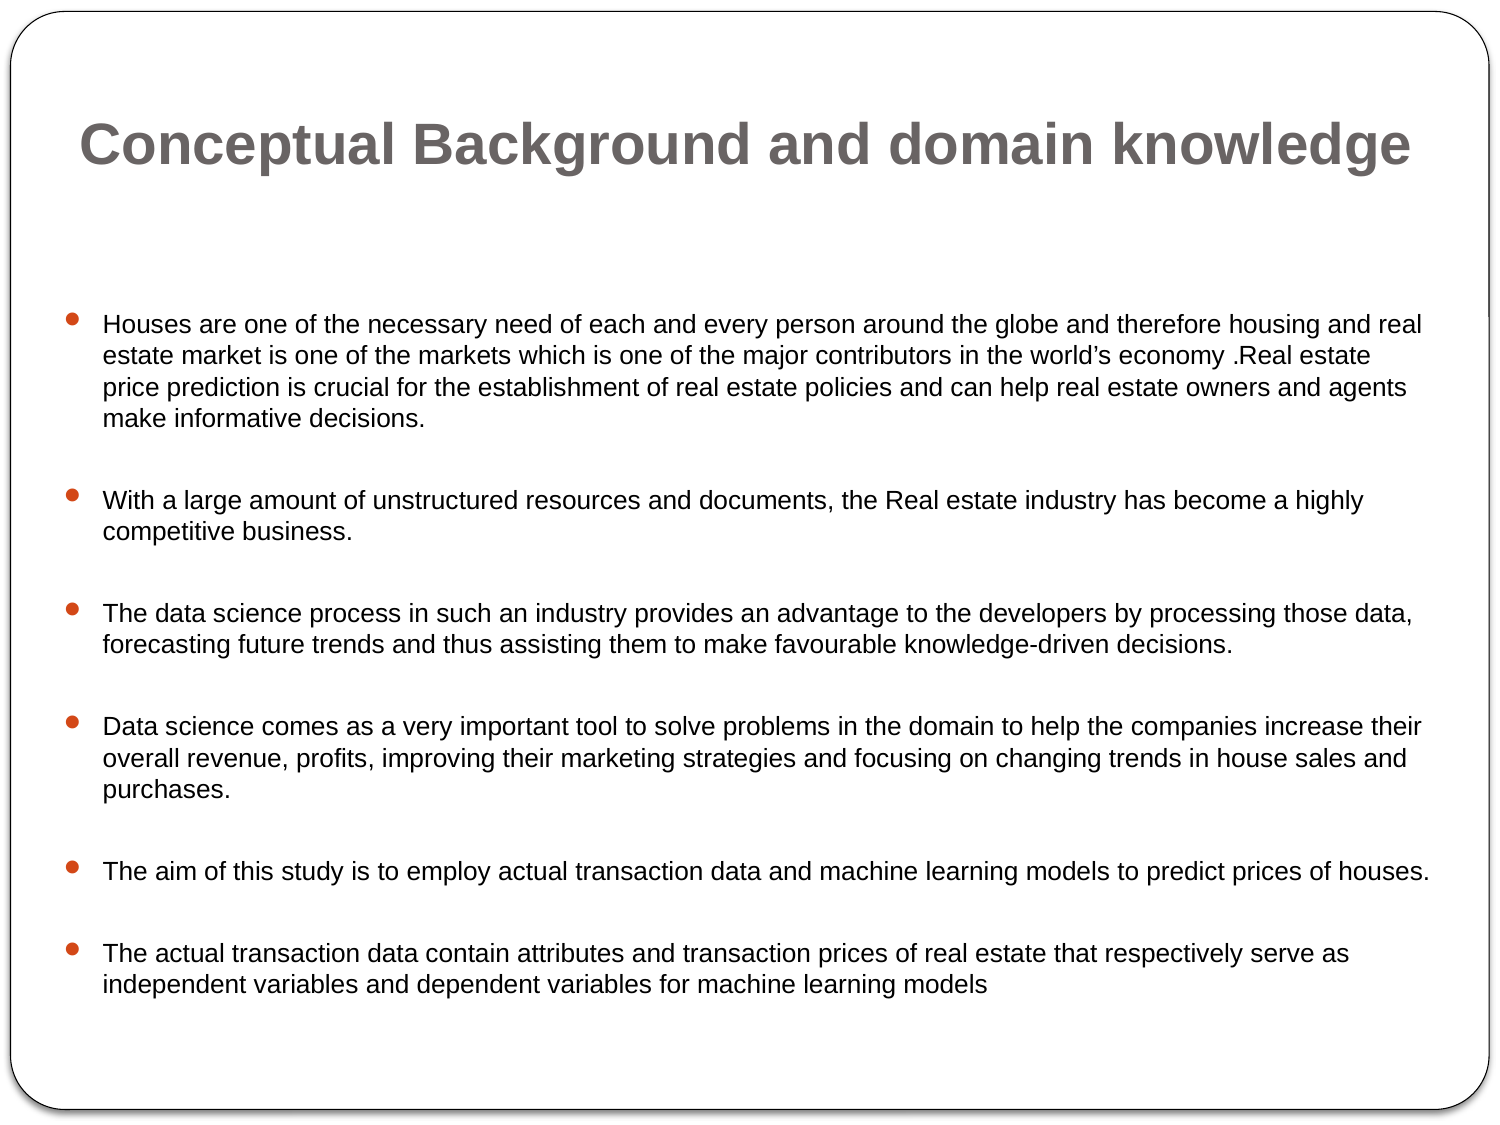

# Conceptual Background and domain knowledge

Houses are one of the necessary need of each and every person around the globe and therefore housing and real estate market is one of the markets which is one of the major contributors in the world’s economy .Real estate price prediction is crucial for the establishment of real estate policies and can help real estate owners and agents make informative decisions.

With a large amount of unstructured resources and documents, the Real estate industry has become a highly competitive business.

The data science process in such an industry provides an advantage to the developers by processing those data, forecasting future trends and thus assisting them to make favourable knowledge-driven decisions.

Data science comes as a very important tool to solve problems in the domain to help the companies increase their overall revenue, profits, improving their marketing strategies and focusing on changing trends in house sales and purchases.

The aim of this study is to employ actual transaction data and machine learning models to predict prices of houses.

The actual transaction data contain attributes and transaction prices of real estate that respectively serve as independent variables and dependent variables for machine learning models